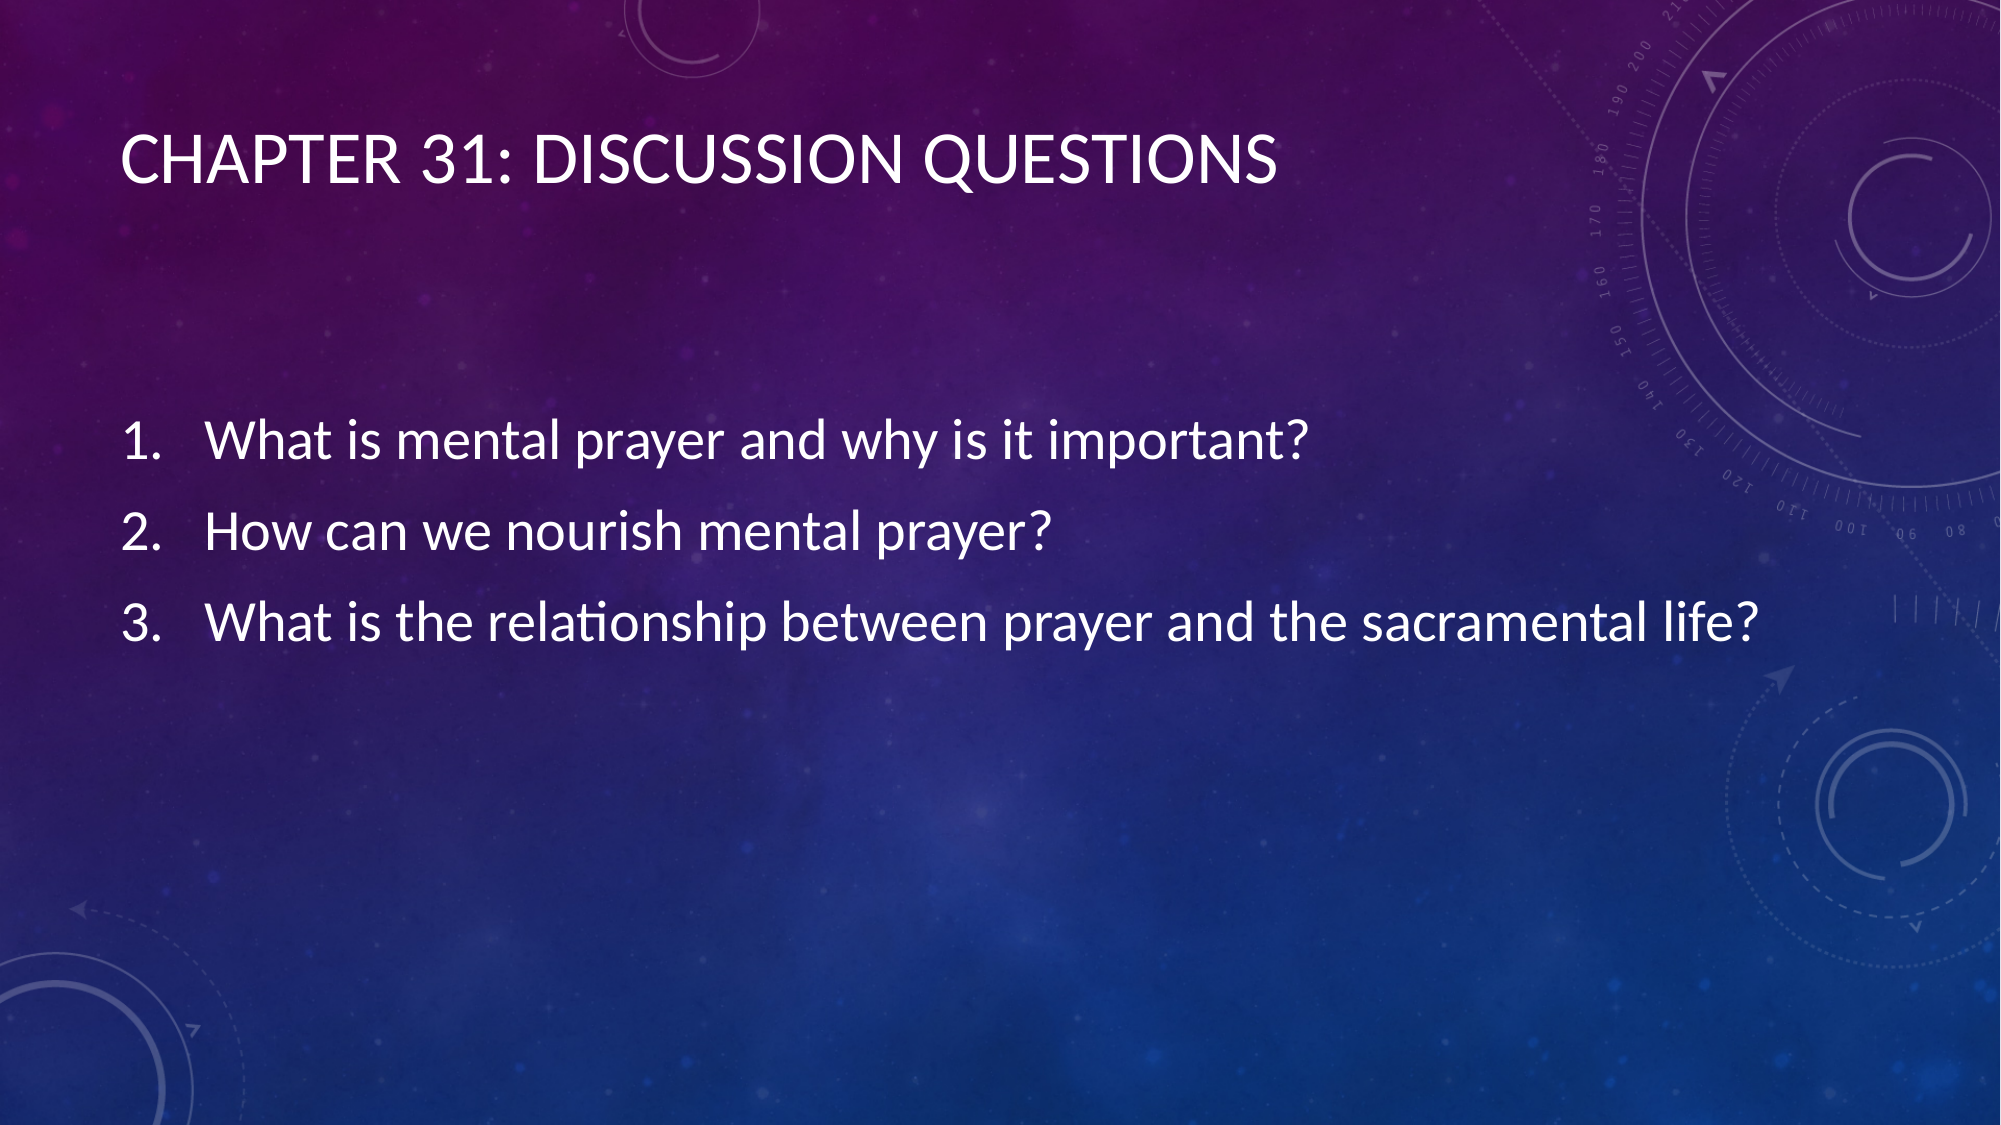

# Chapter 31: Discussion Questions
What is mental prayer and why is it important?
How can we nourish mental prayer?
What is the relationship between prayer and the sacramental life?